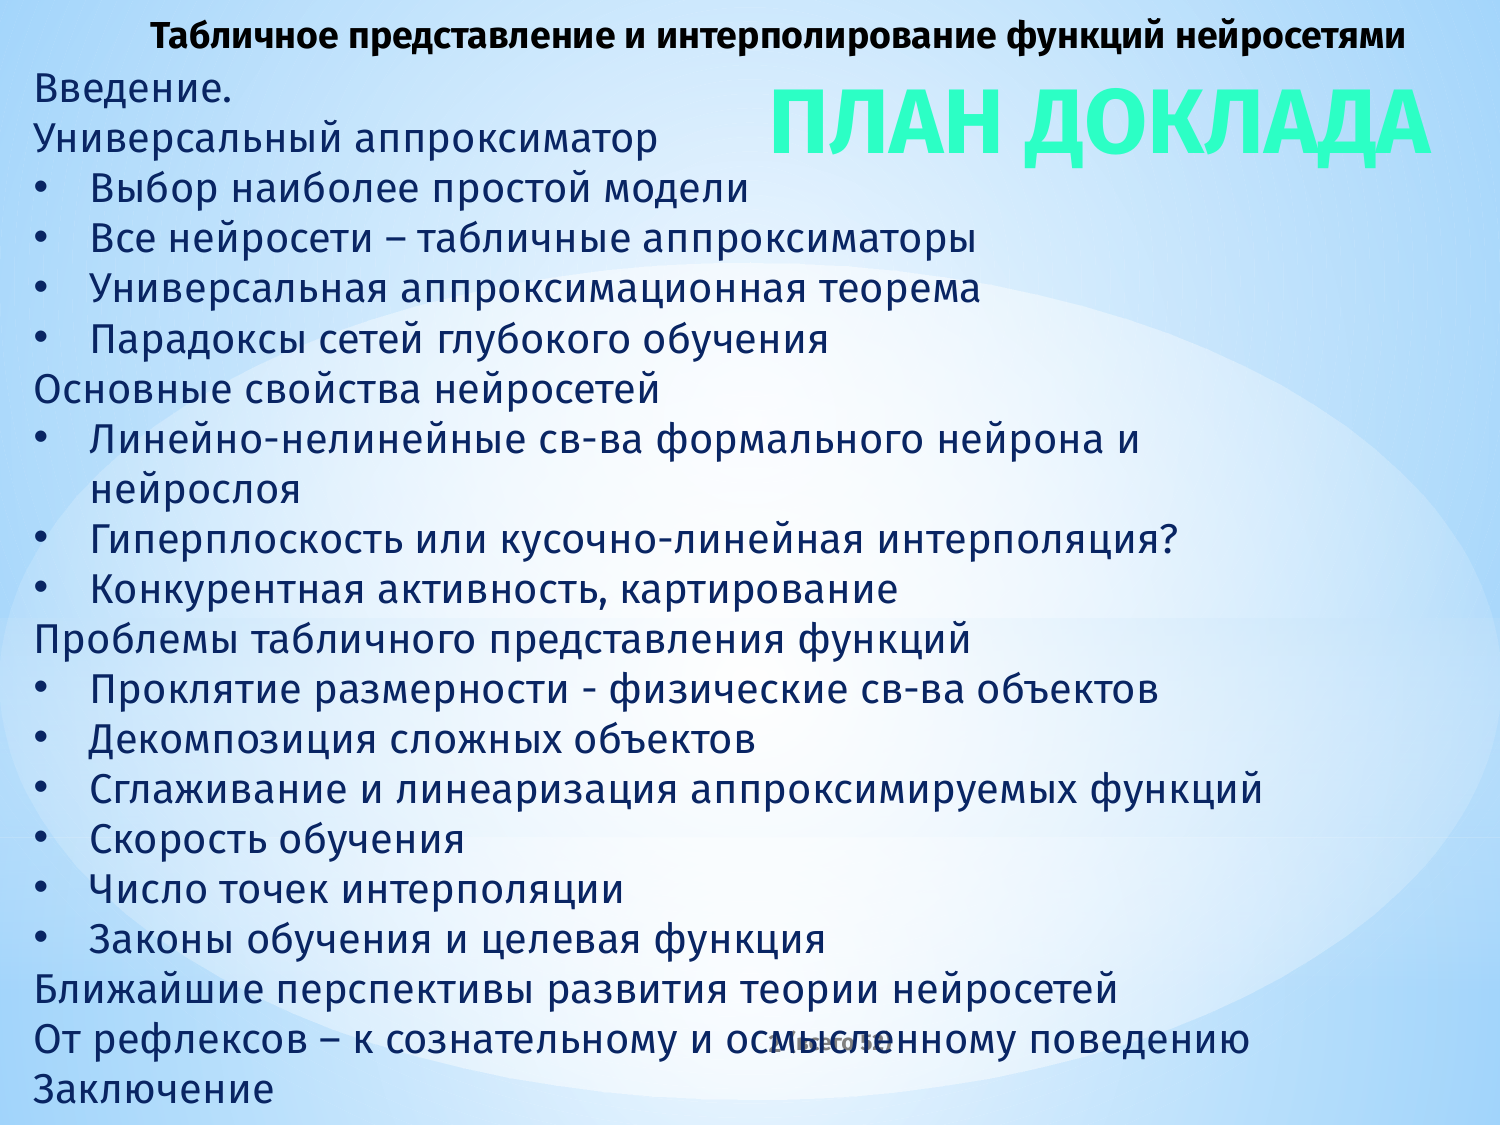

# Табличное представление и интерполирование функций нейросетями
Введение.
Универсальный аппроксиматор
Выбор наиболее простой модели
Все нейросети – табличные аппроксиматоры
Универсальная аппроксимационная теорема
Парадоксы сетей глубокого обучения
Основные свойства нейросетей
Линейно-нелинейные св-ва формального нейрона и нейрослоя
Гиперплоскость или кусочно-линейная интерполяция?
Конкурентная активность, картирование
Проблемы табличного представления функций
Проклятие размерности - физические св-ва объектов
Декомпозиция сложных объектов
Сглаживание и линеаризация аппроксимируемых функций
Скорость обучения
Число точек интерполяции
Законы обучения и целевая функция
Ближайшие перспективы развития теории нейросетей
От рефлексов – к сознательному и осмысленному поведению
Заключение

План Доклада
(всего 52)
2